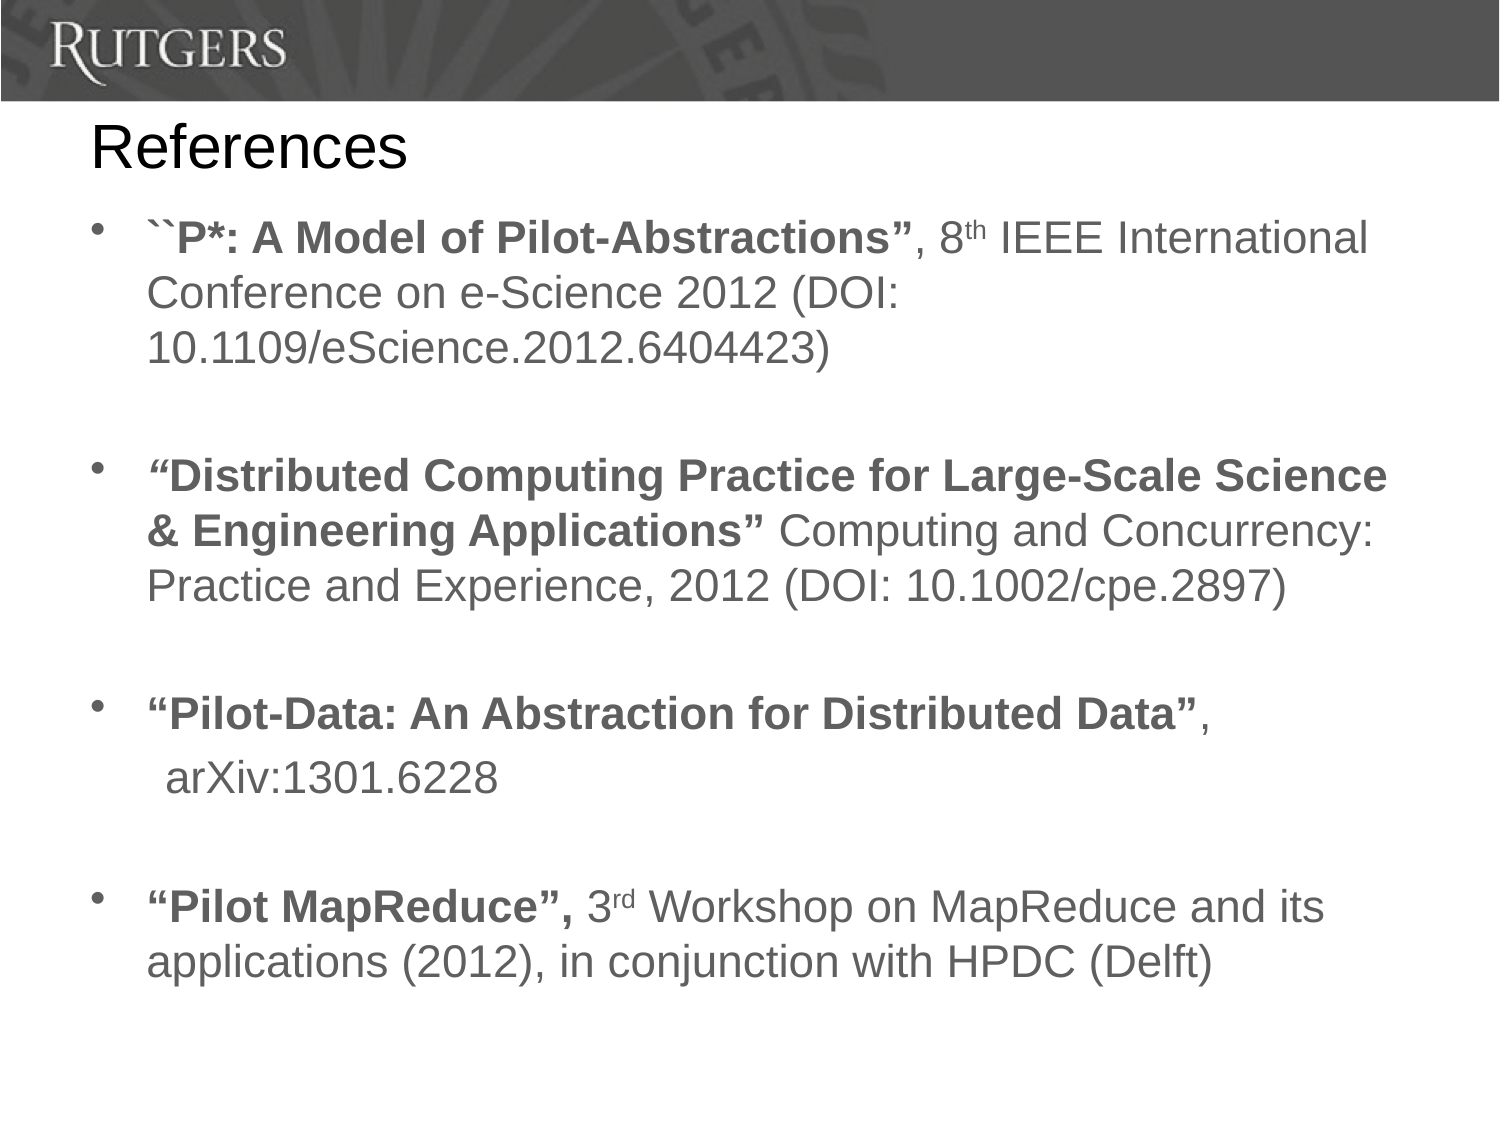

# References
``P*: A Model of Pilot-Abstractions”, 8th IEEE International Conference on e-Science 2012 (DOI: 10.1109/eScience.2012.6404423)

“Distributed Computing Practice for Large-Scale Science & Engineering Applications” Computing and Concurrency: Practice and Experience, 2012 (DOI: 10.1002/cpe.2897)

“Pilot-Data: An Abstraction for Distributed Data”,
arXiv:1301.6228

“Pilot MapReduce”, 3rd Workshop on MapReduce and its applications (2012), in conjunction with HPDC (Delft)